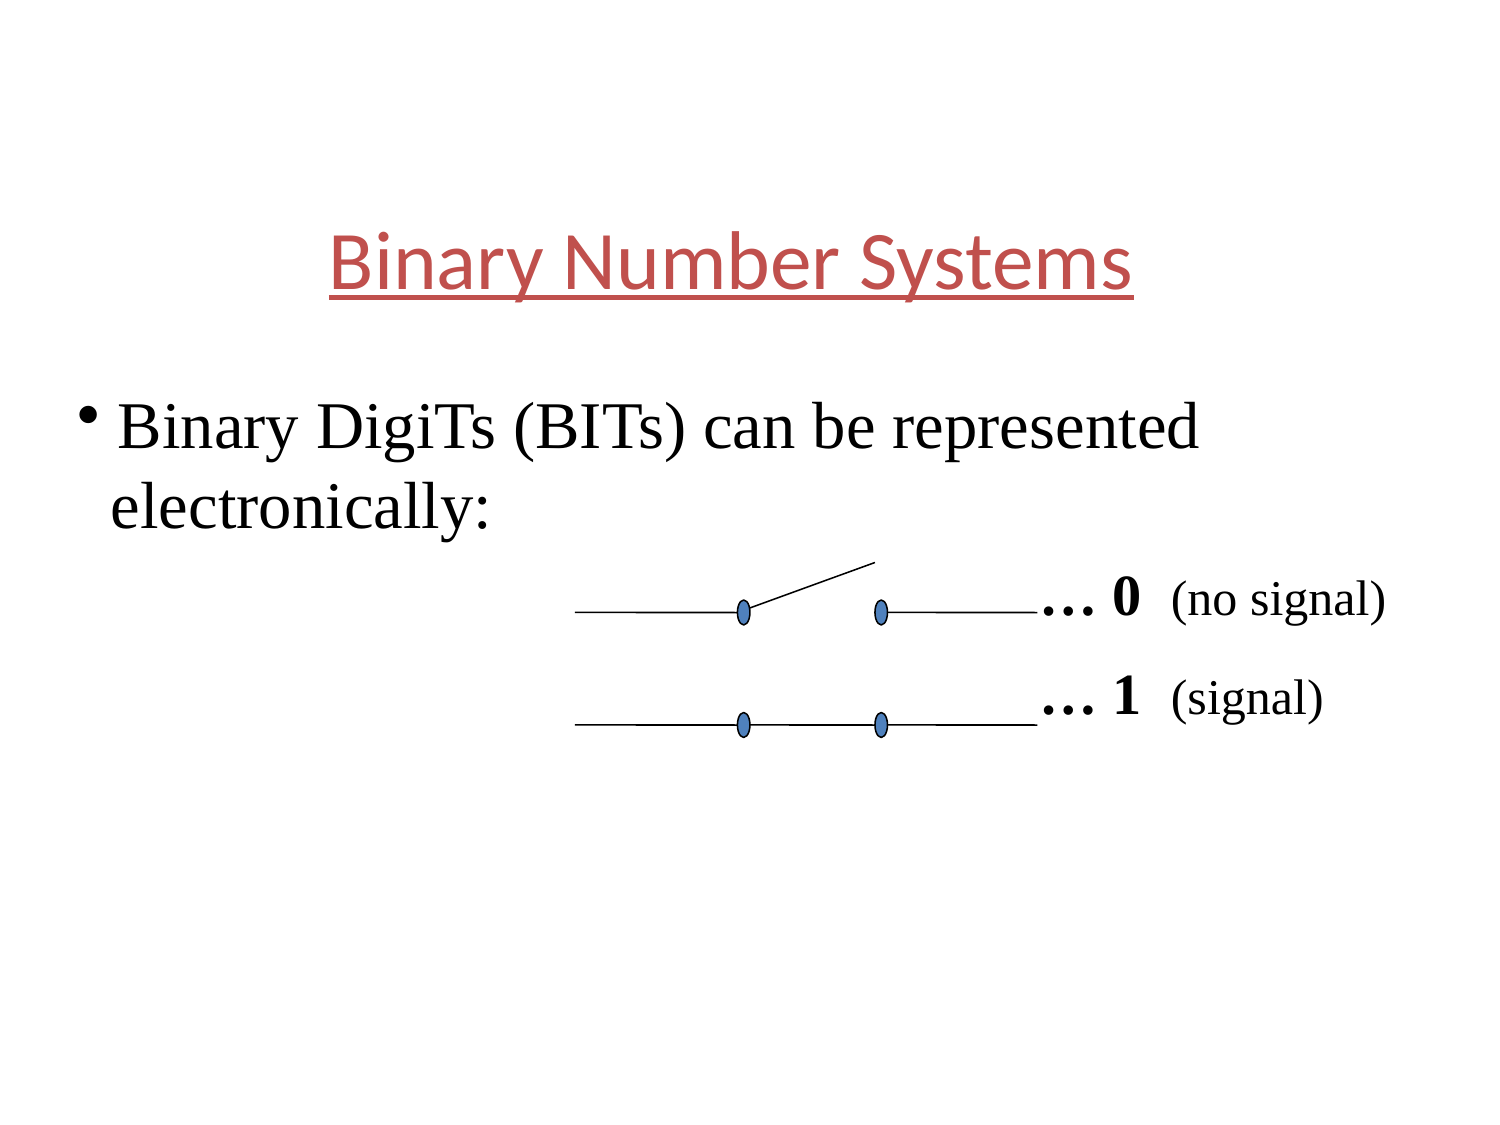

Binary Number Systems
 Binary DigiTs (BITs) can be represented
  electronically:

… 0  (no signal)
… 1  (signal)